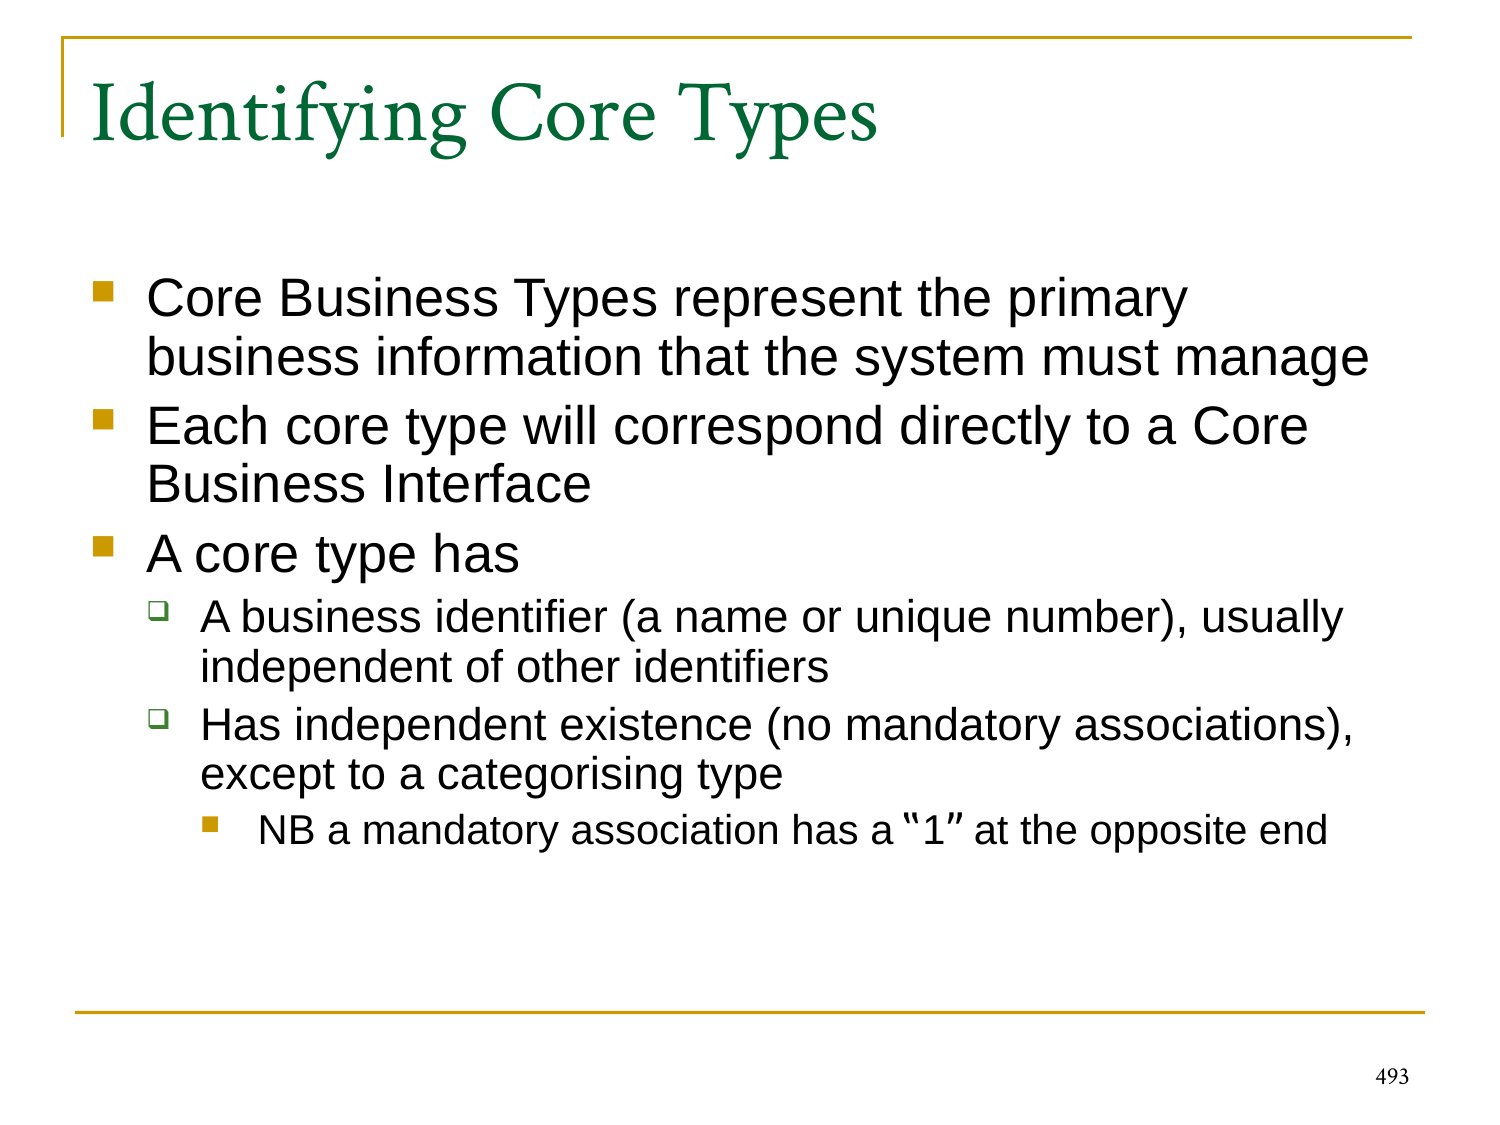

# Identifying Core Types
Core Business Types represent the primary business information that the system must manage
Each core type will correspond directly to a Core Business Interface
A core type has
A business identifier (a name or unique number), usually independent of other identifiers
Has independent existence (no mandatory associations), except to a categorising type
NB a mandatory association has a “1” at the opposite end

493